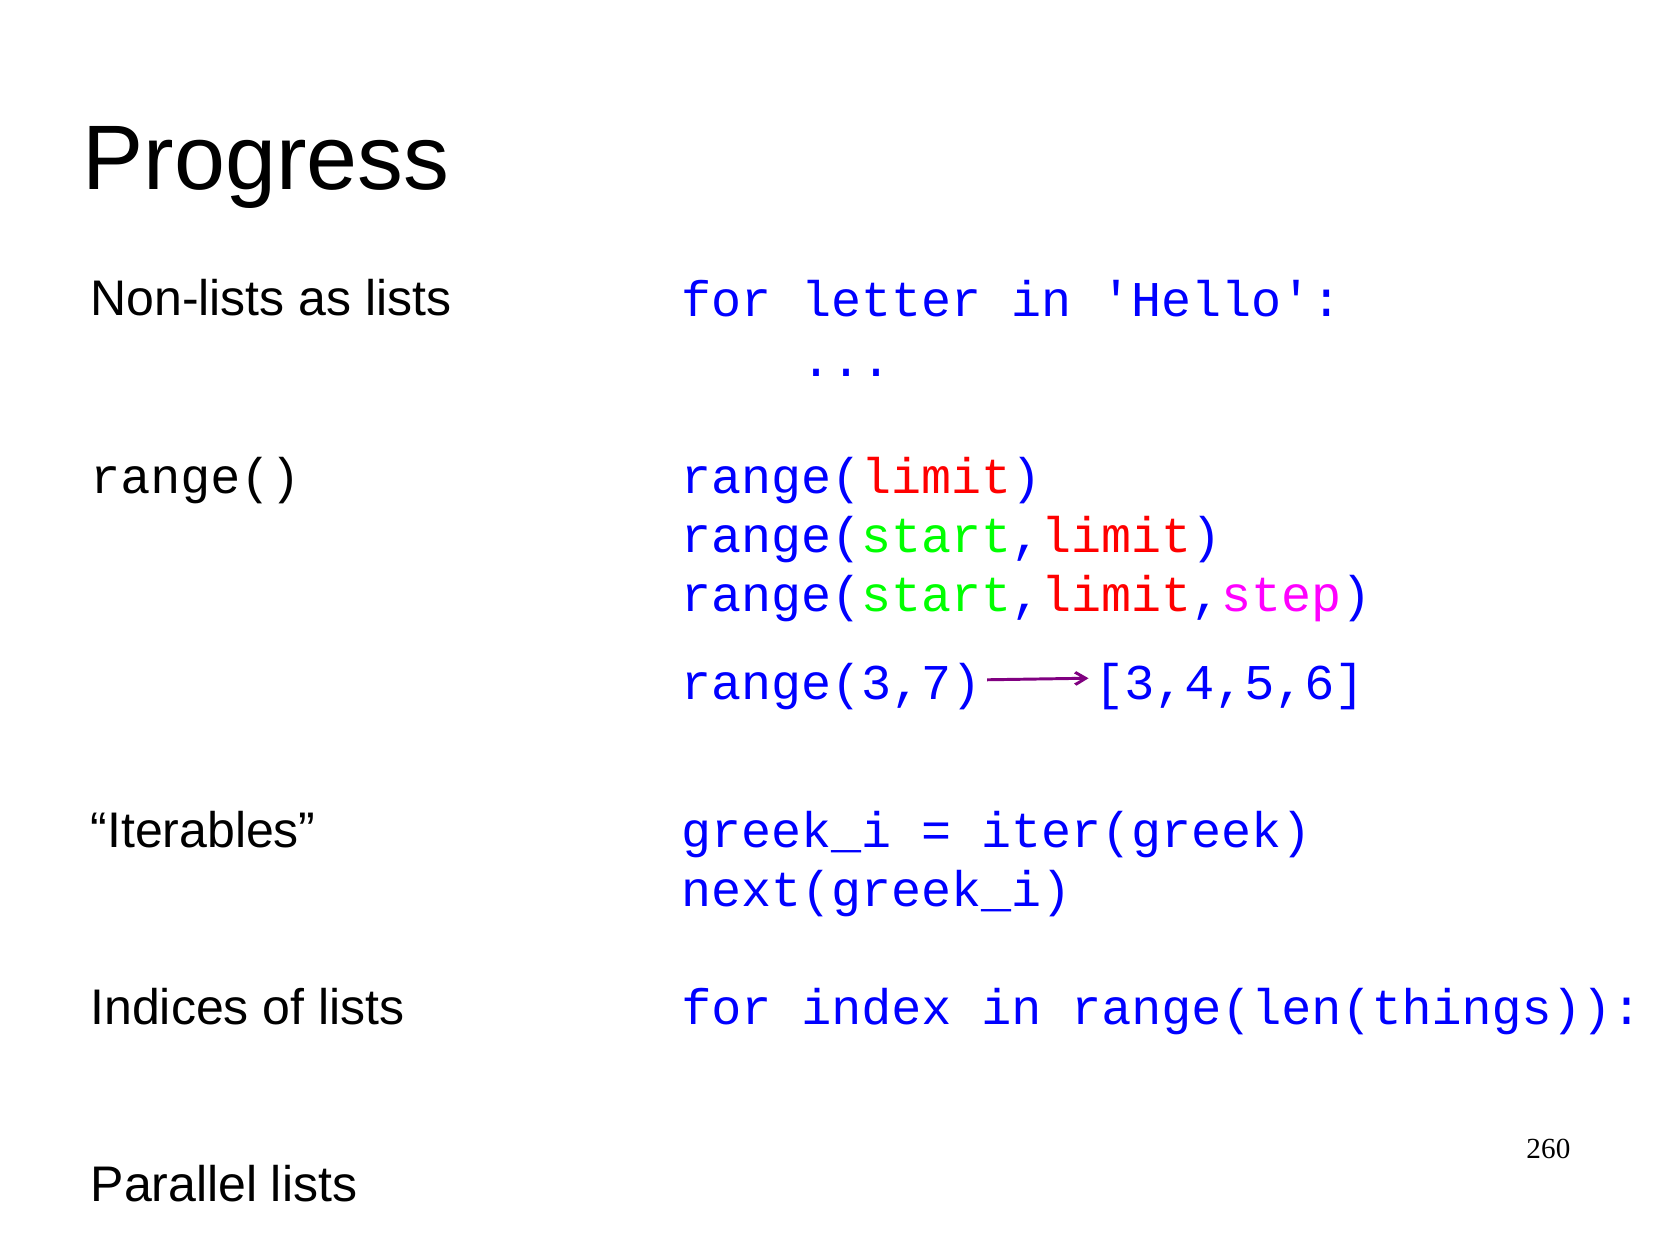

Progress
Non-lists as lists
for letter in 'Hello':
    ...
range()
range(limit)
range(start,limit)
range(start,limit,step)
range(3,7)
[3,4,5,6]
“Iterables”
greek_i = iter(greek)
next(greek_i)
Indices of lists
for index in range(len(things)):
260
Parallel lists